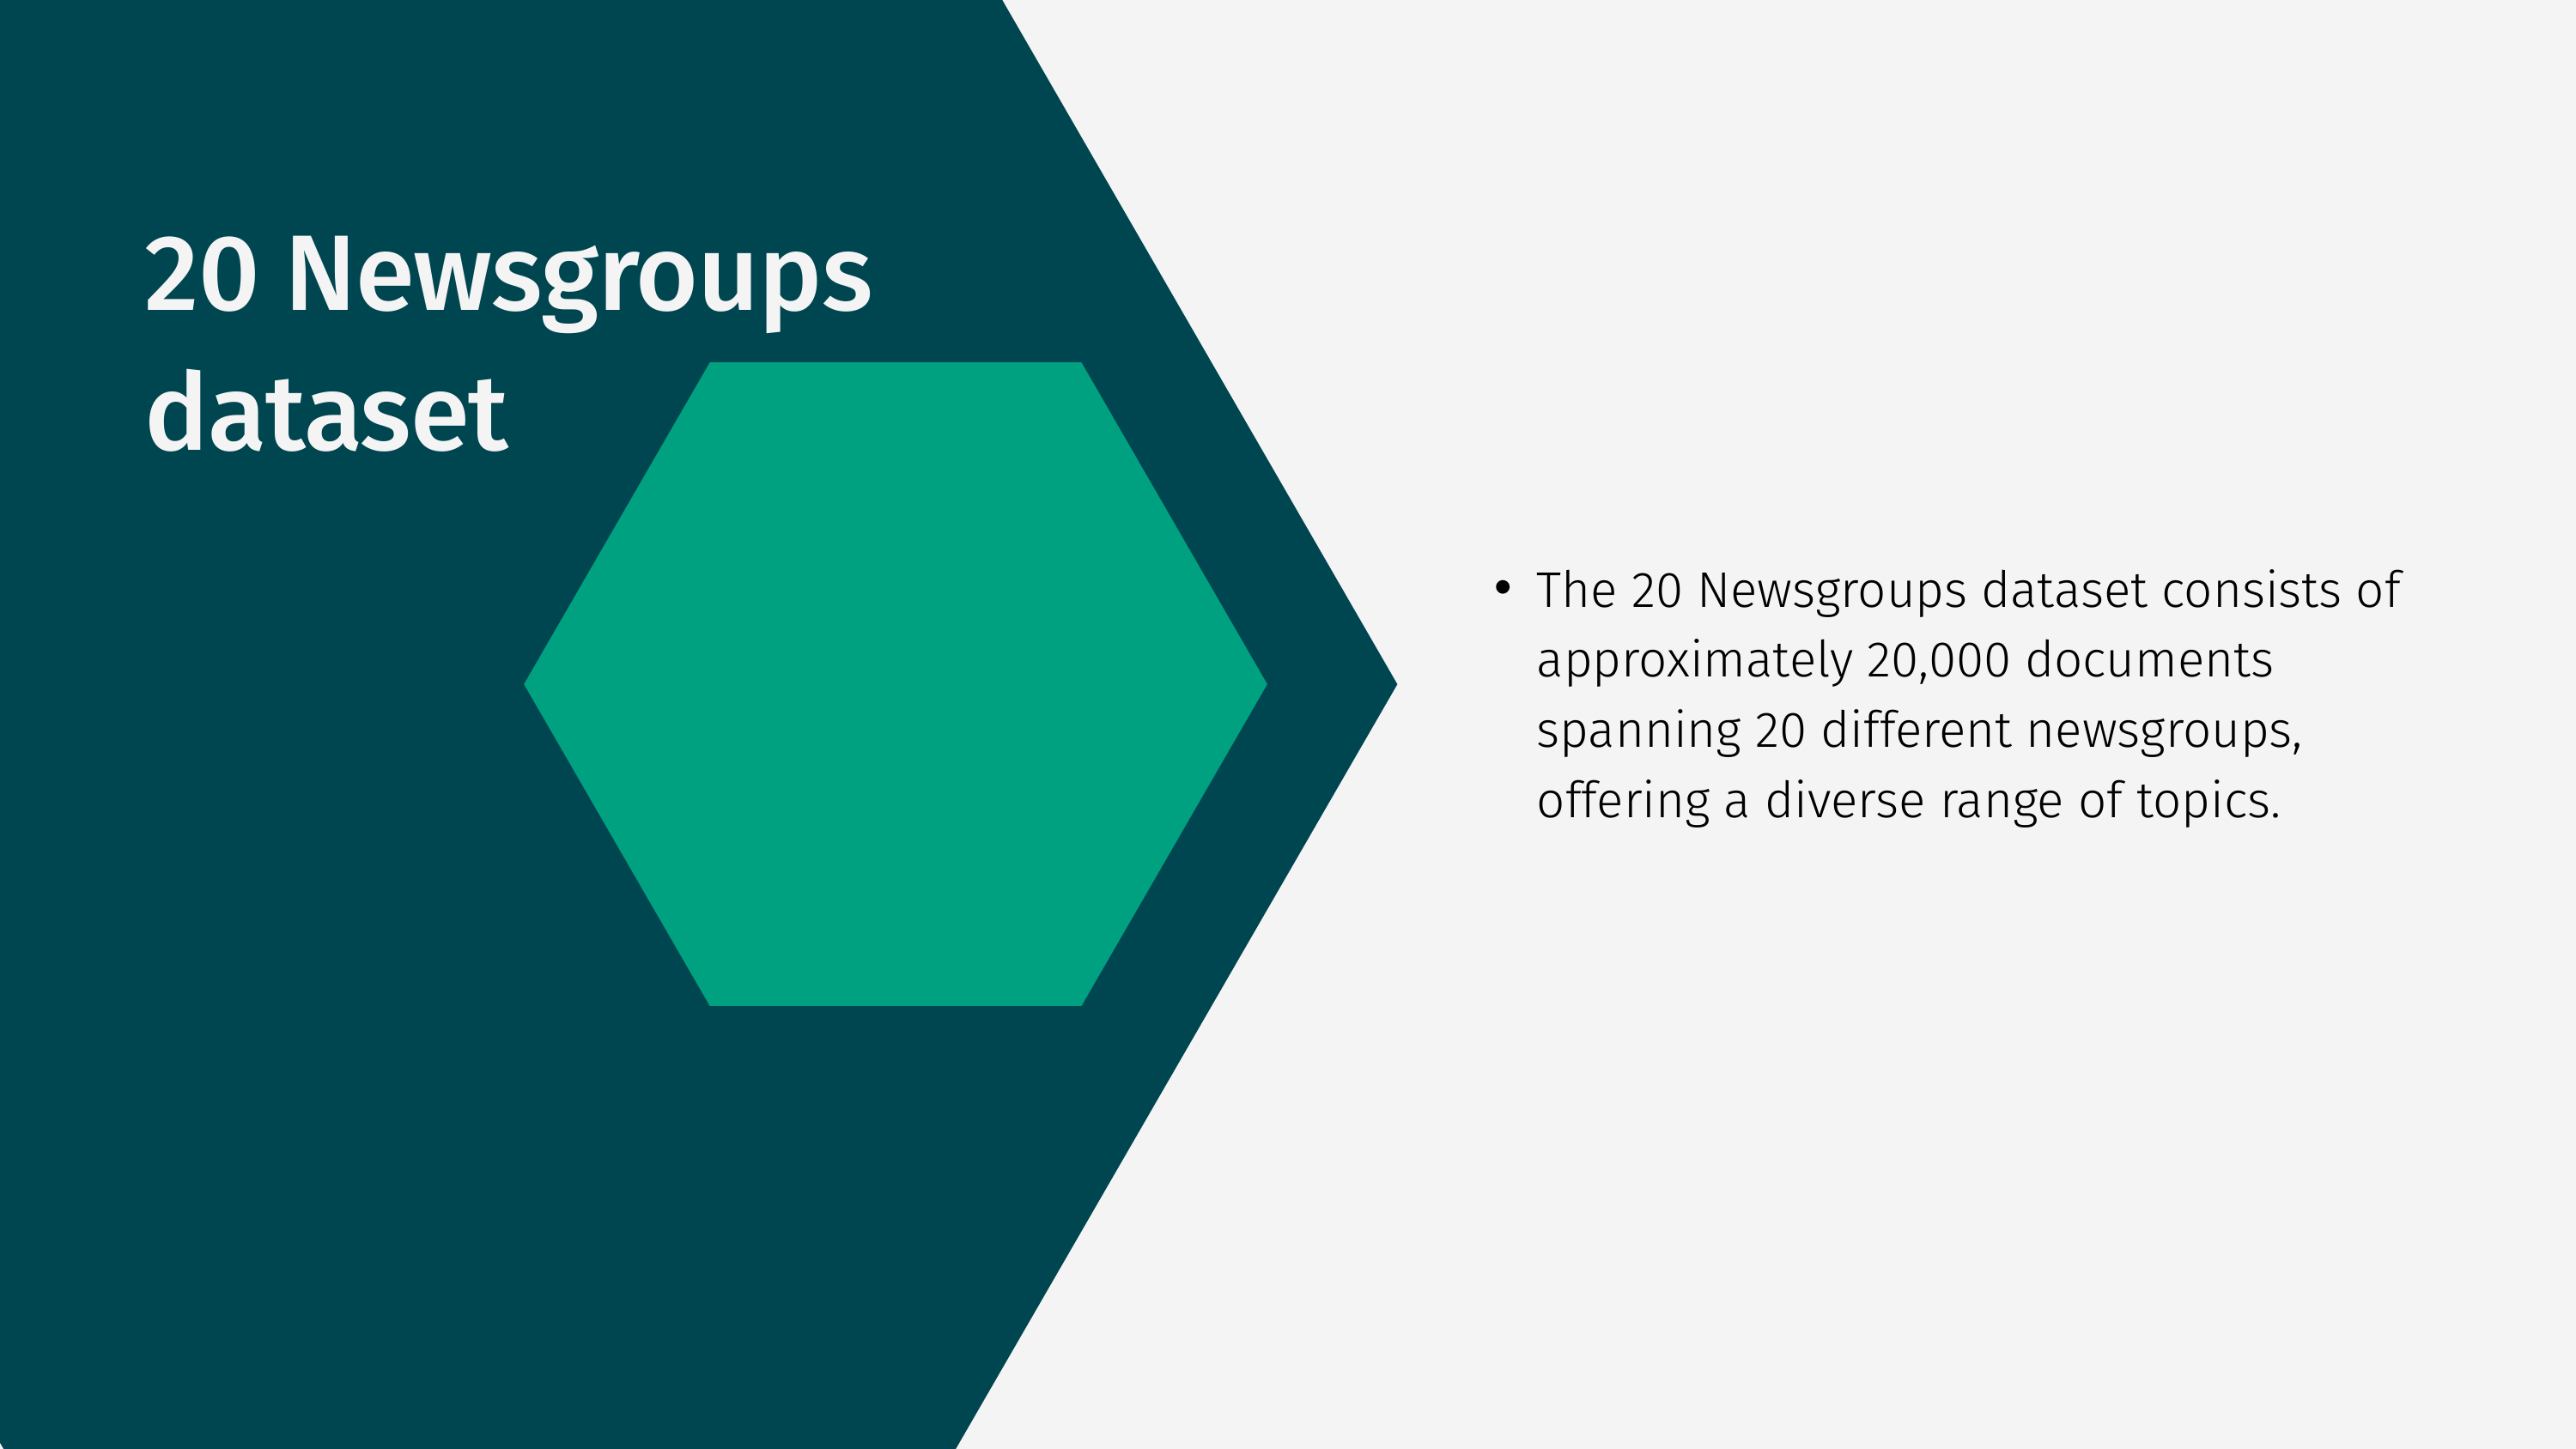

20 Newsgroups dataset

The 20 Newsgroups dataset consists of approximately 20,000 documents spanning 20 different newsgroups, offering a diverse range of topics.